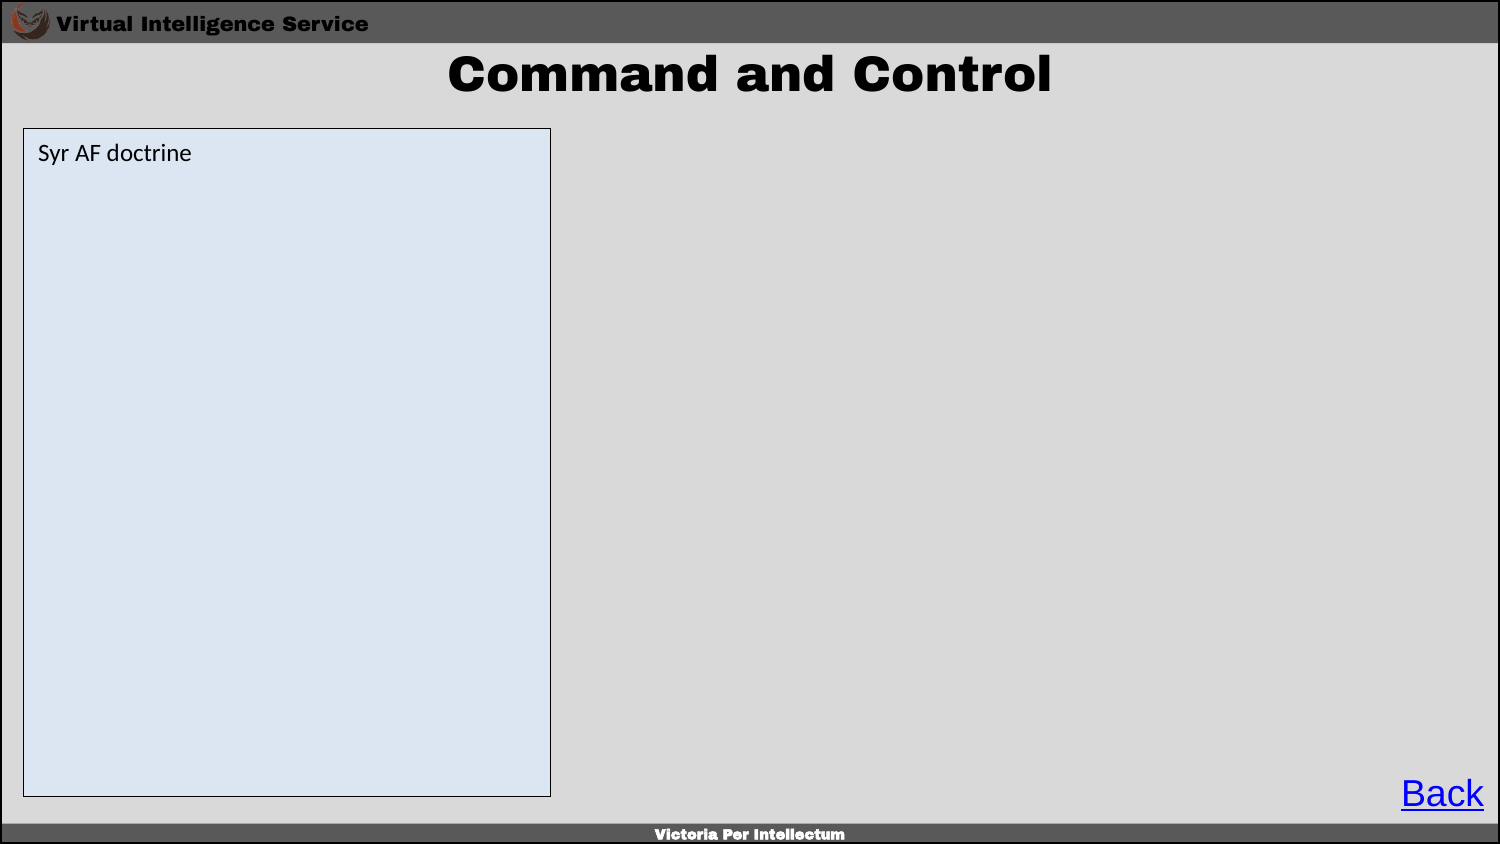

# Command and Control
Syr AF doctrine

A
A
B
B
C
C
D
D
E
E
F
F
Back